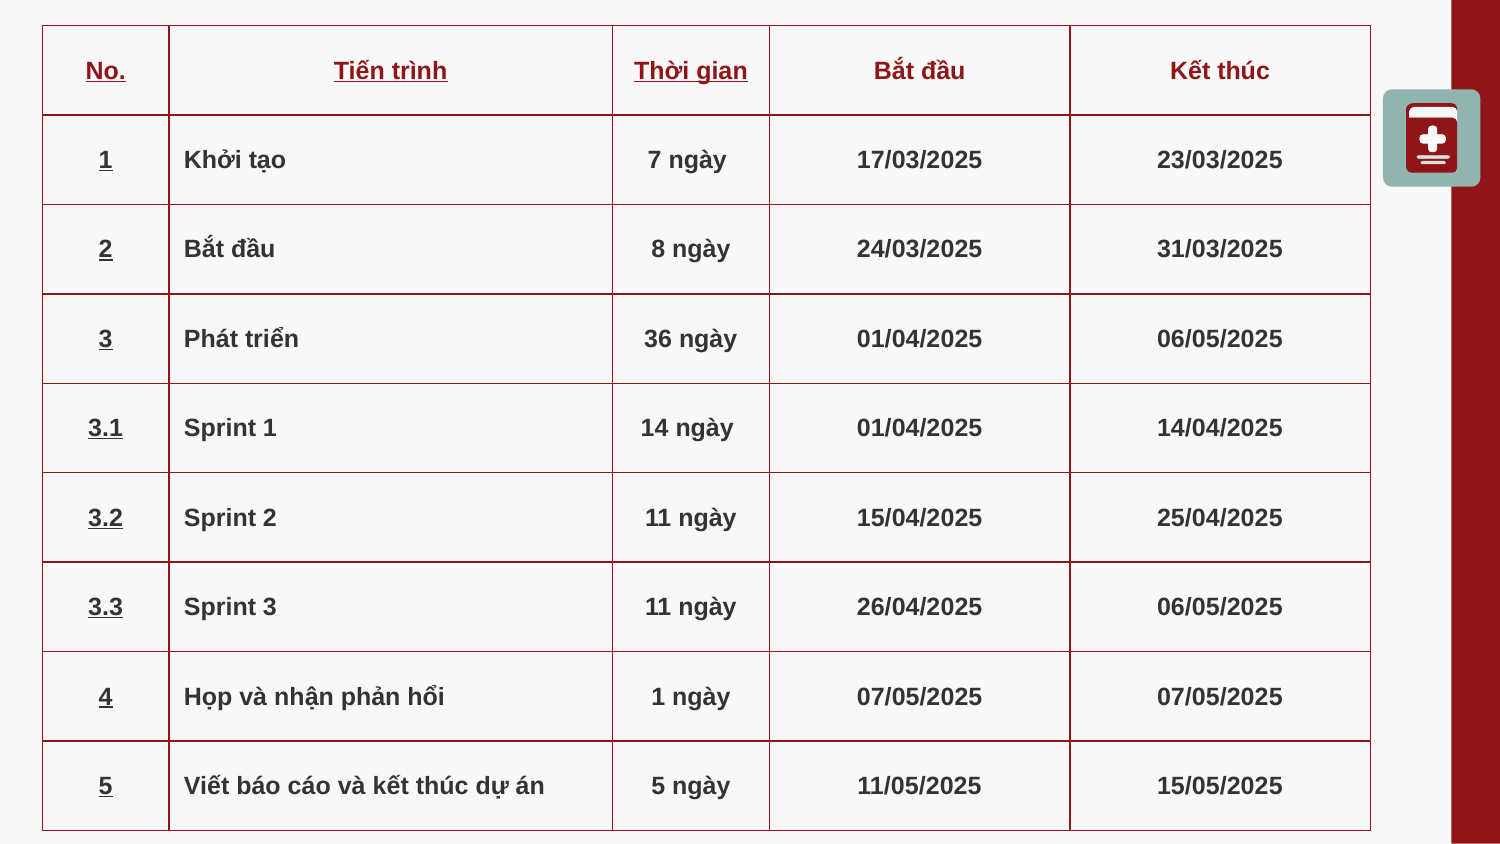

| No. | Tiến trình | Thời gian | Bắt đầu | Kết thúc |
| --- | --- | --- | --- | --- |
| 1 | Khởi tạo | 7 ngày | 17/03/2025 | 23/03/2025 |
| 2 | Bắt đầu | 8 ngày | 24/03/2025 | 31/03/2025 |
| 3 | Phát triển | 36 ngày | 01/04/2025 | 06/05/2025 |
| 3.1 | Sprint 1 | 14 ngày | 01/04/2025 | 14/04/2025 |
| 3.2 | Sprint 2 | 11 ngày | 15/04/2025 | 25/04/2025 |
| 3.3 | Sprint 3 | 11 ngày | 26/04/2025 | 06/05/2025 |
| 4 | Họp và nhận phản hổi | 1 ngày | 07/05/2025 | 07/05/2025 |
| 5 | Viết báo cáo và kết thúc dự án | 5 ngày | 11/05/2025 | 15/05/2025 |
04